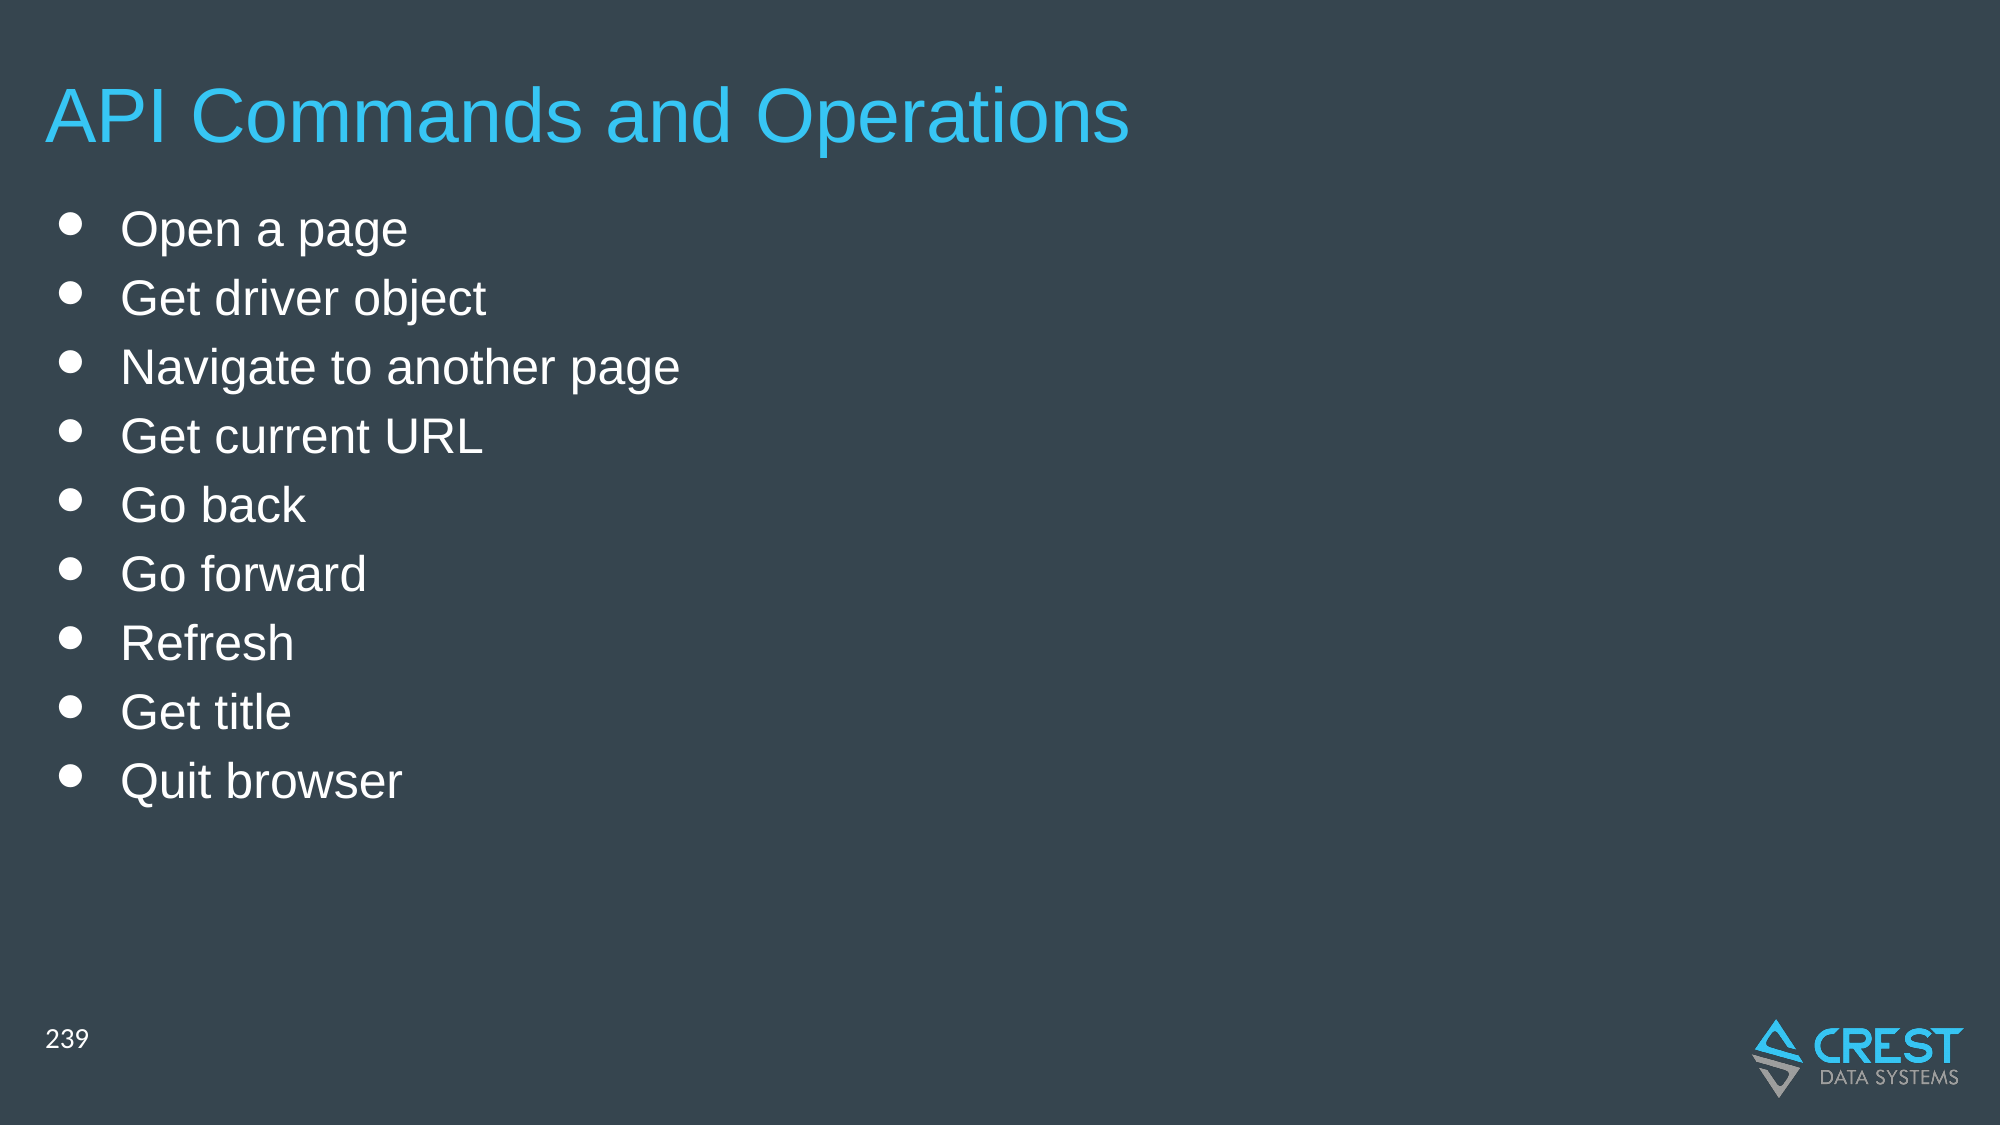

# API Commands and Operations
Open a page
Get driver object
Navigate to another page
Get current URL
Go back
Go forward
Refresh
Get title
Quit browser
239